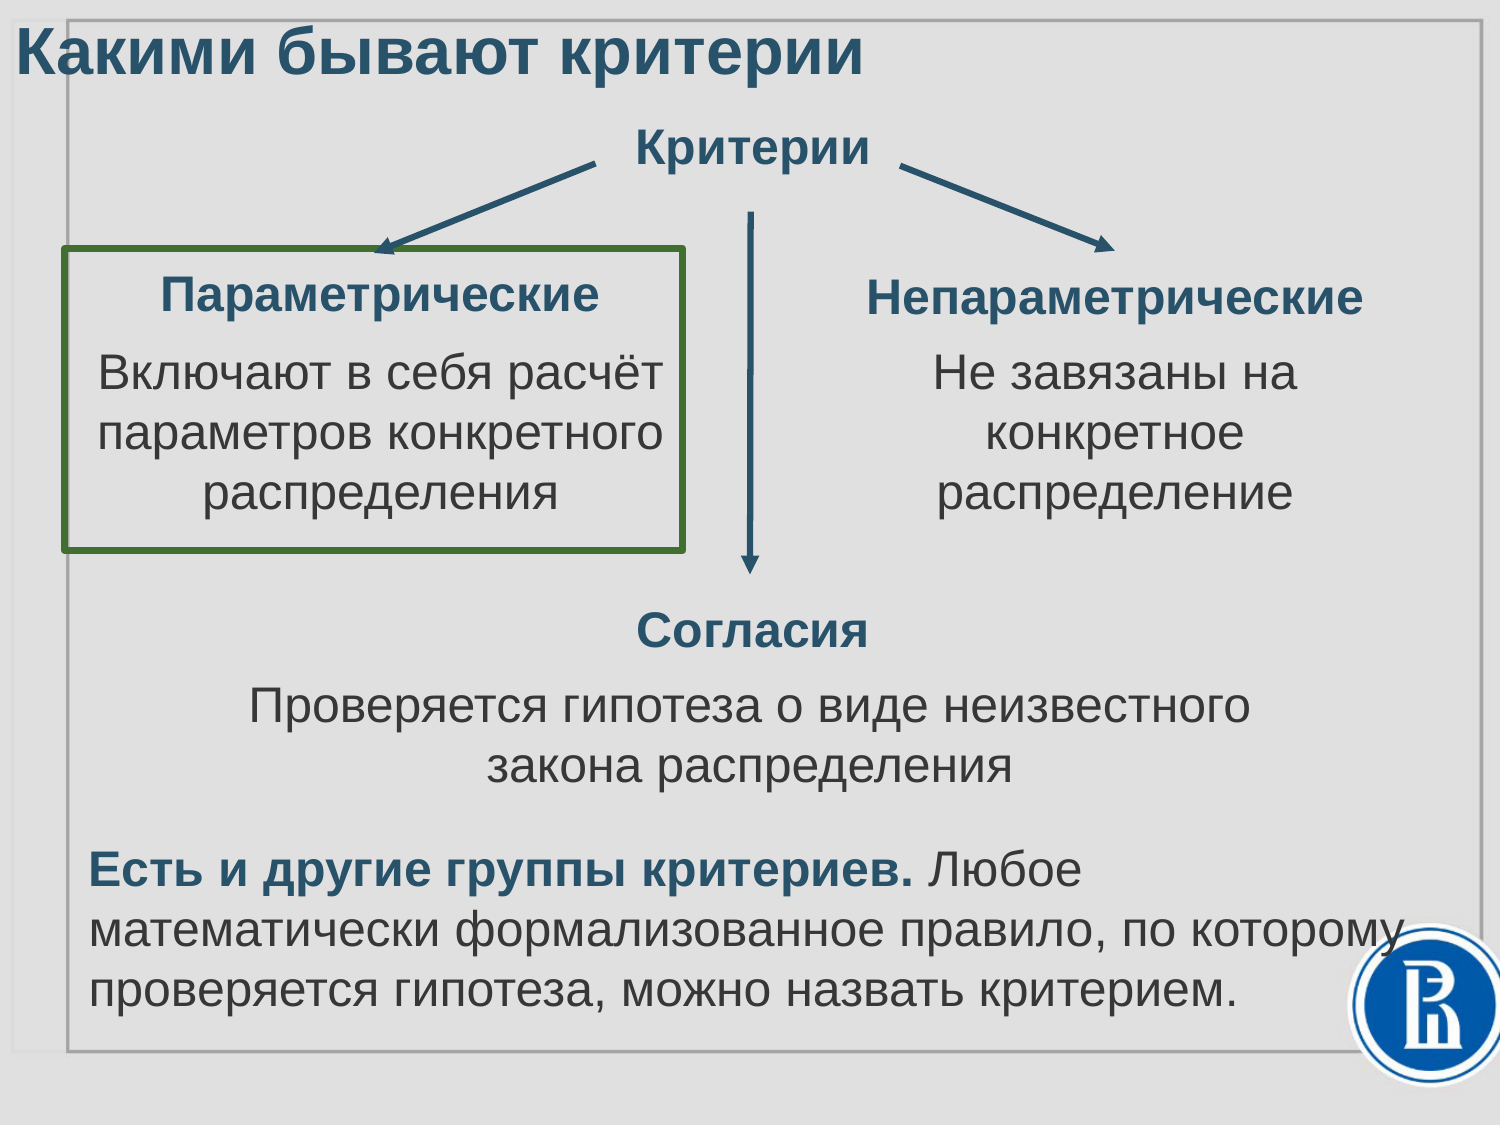

# Какими бывают критерии
Критерии

Непараметрические
Не завязаны на конкретное распределение

Параметрические
Включают в себя расчёт параметров конкретного распределения

Согласия
Проверяется гипотеза о виде неизвестного закона распределения
Есть и другие группы критериев. Любое математически формализованное правило, по которому проверяется гипотеза, можно назвать критерием.